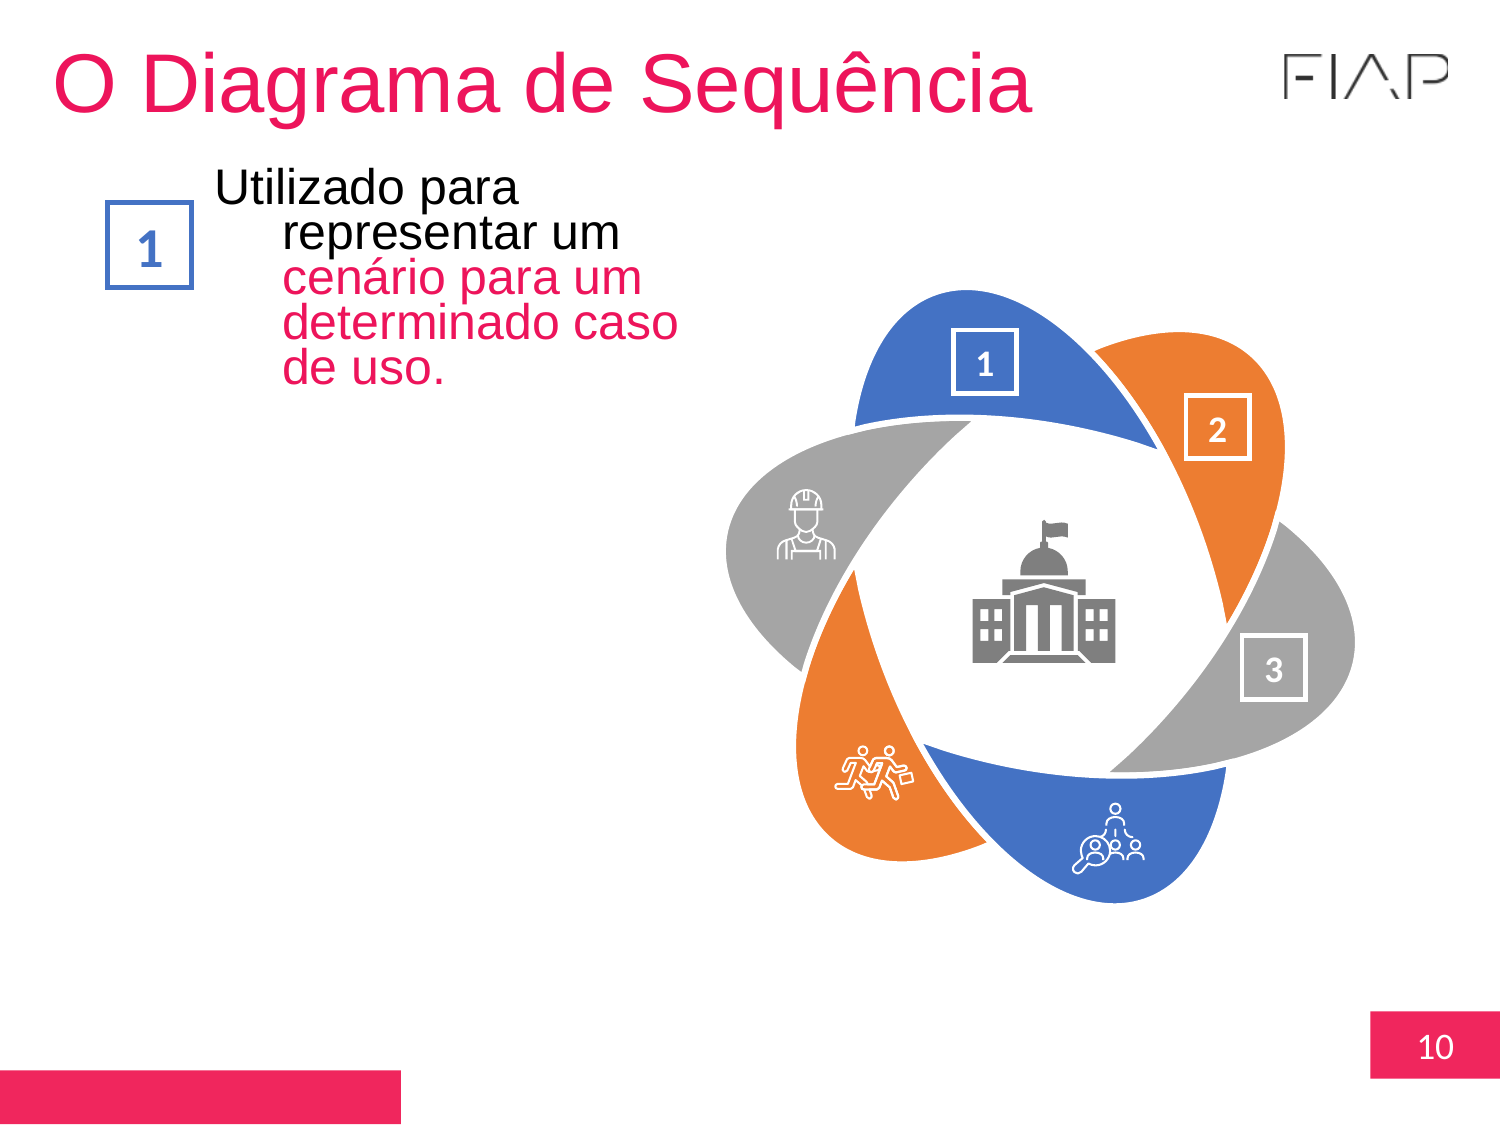

O Diagrama de Sequência
Utilizado para representar um cenário para um determinado caso de uso.
1

1
2

3